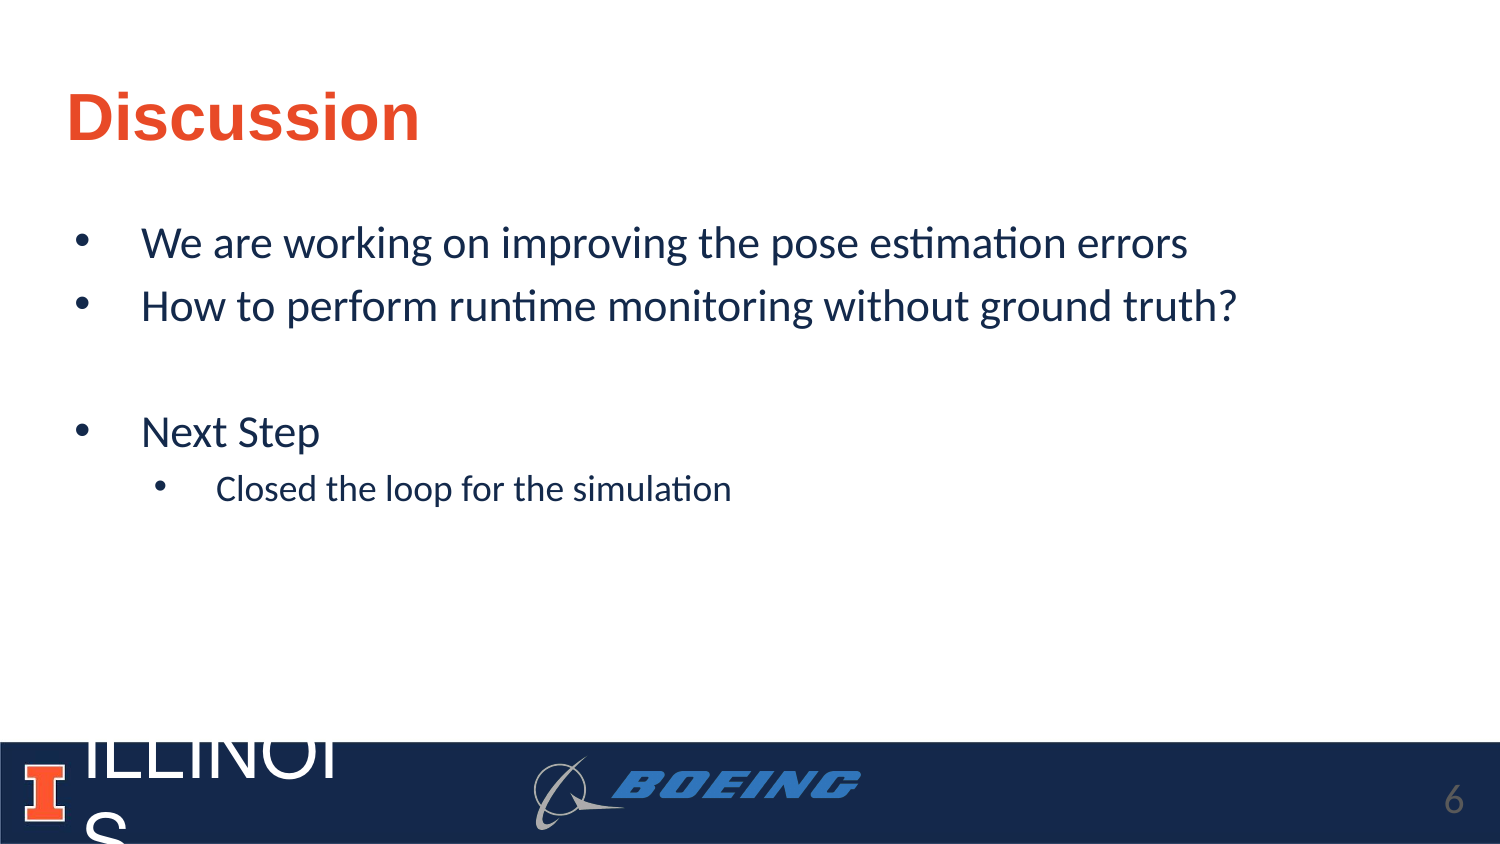

# Discussion
We are working on improving the pose estimation errors
How to perform runtime monitoring without ground truth?

Next Step
Closed the loop for the simulation
6